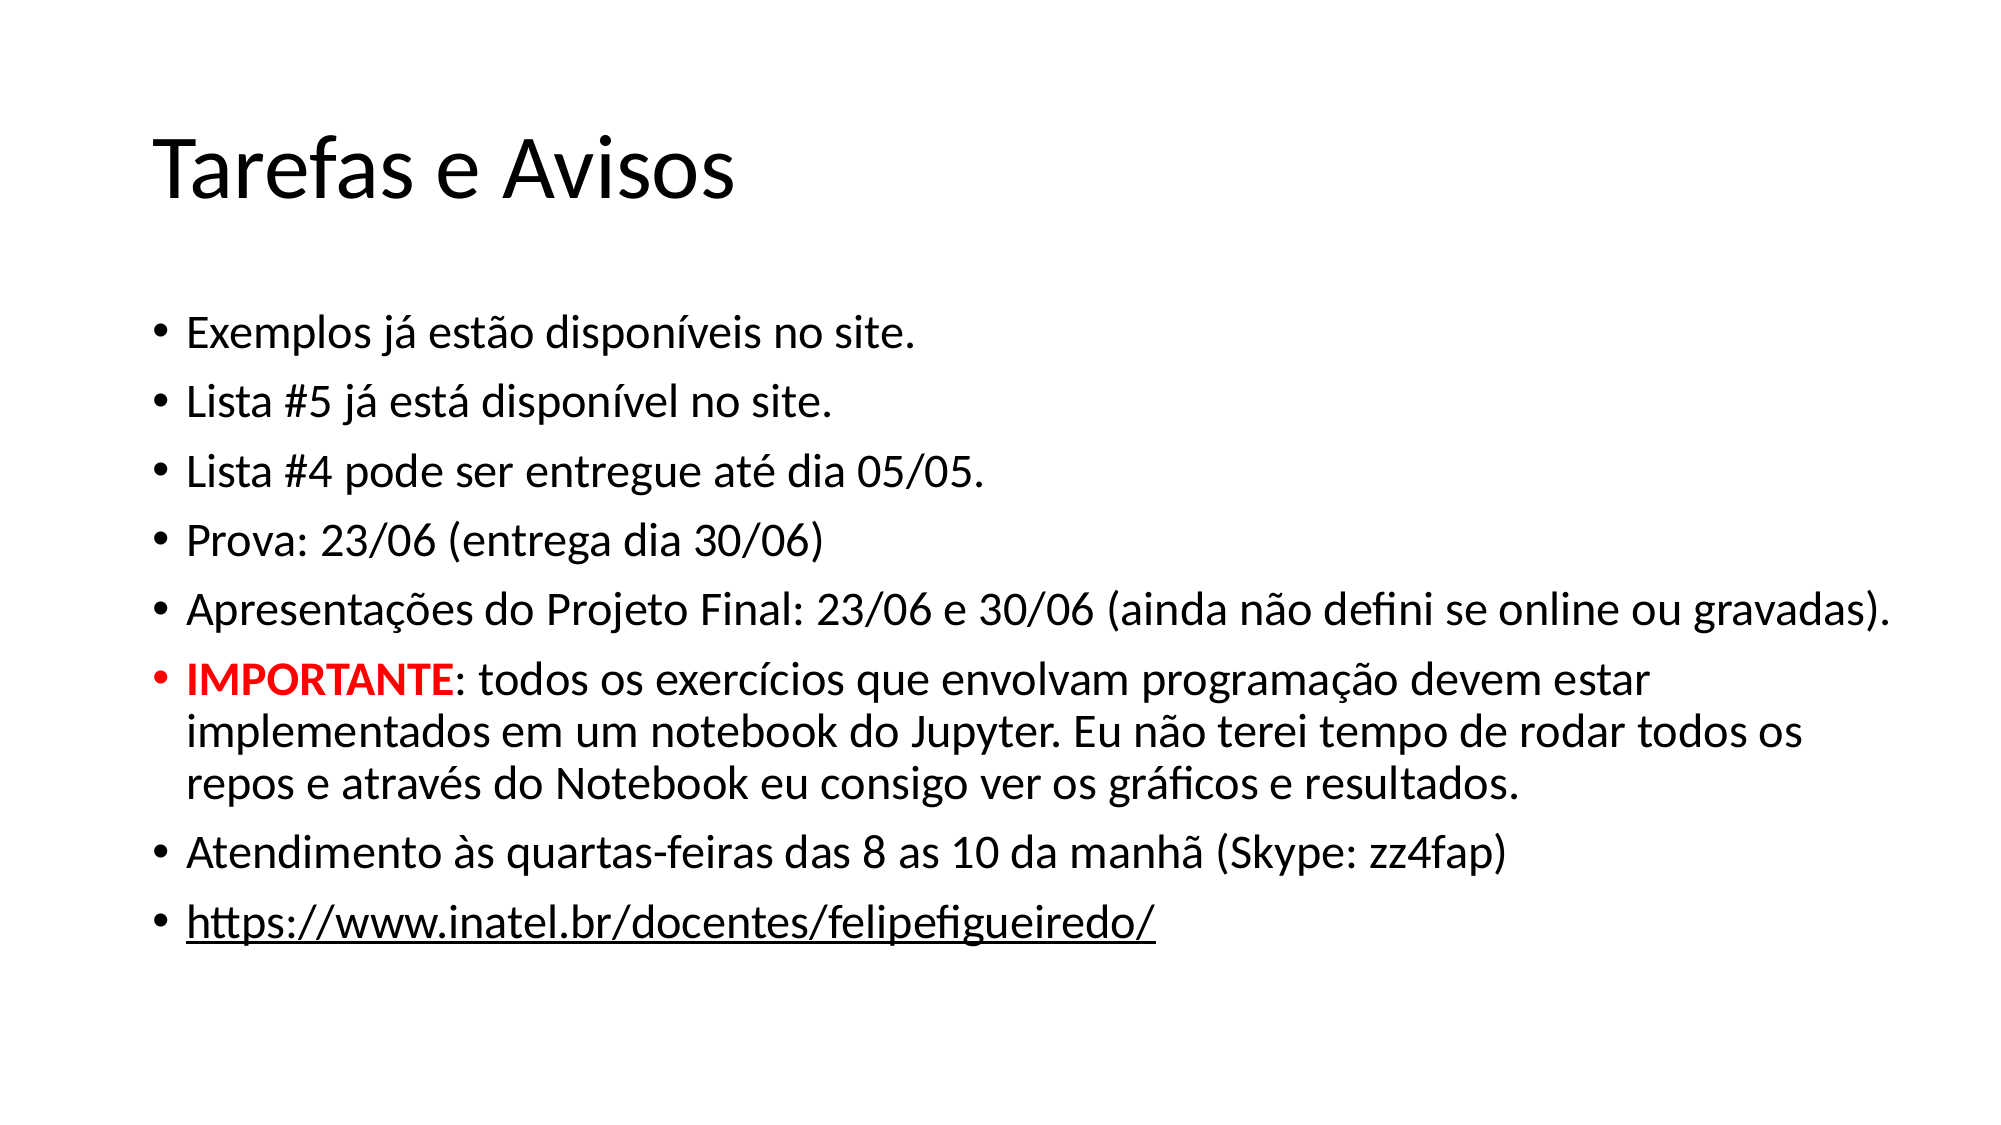

# Tarefas e Avisos
Exemplos já estão disponíveis no site.
Lista #5 já está disponível no site.
Lista #4 pode ser entregue até dia 05/05.
Prova: 23/06 (entrega dia 30/06)
Apresentações do Projeto Final: 23/06 e 30/06 (ainda não defini se online ou gravadas).
IMPORTANTE: todos os exercícios que envolvam programação devem estar implementados em um notebook do Jupyter. Eu não terei tempo de rodar todos os repos e através do Notebook eu consigo ver os gráficos e resultados.
Atendimento às quartas-feiras das 8 as 10 da manhã (Skype: zz4fap)
https://www.inatel.br/docentes/felipefigueiredo/